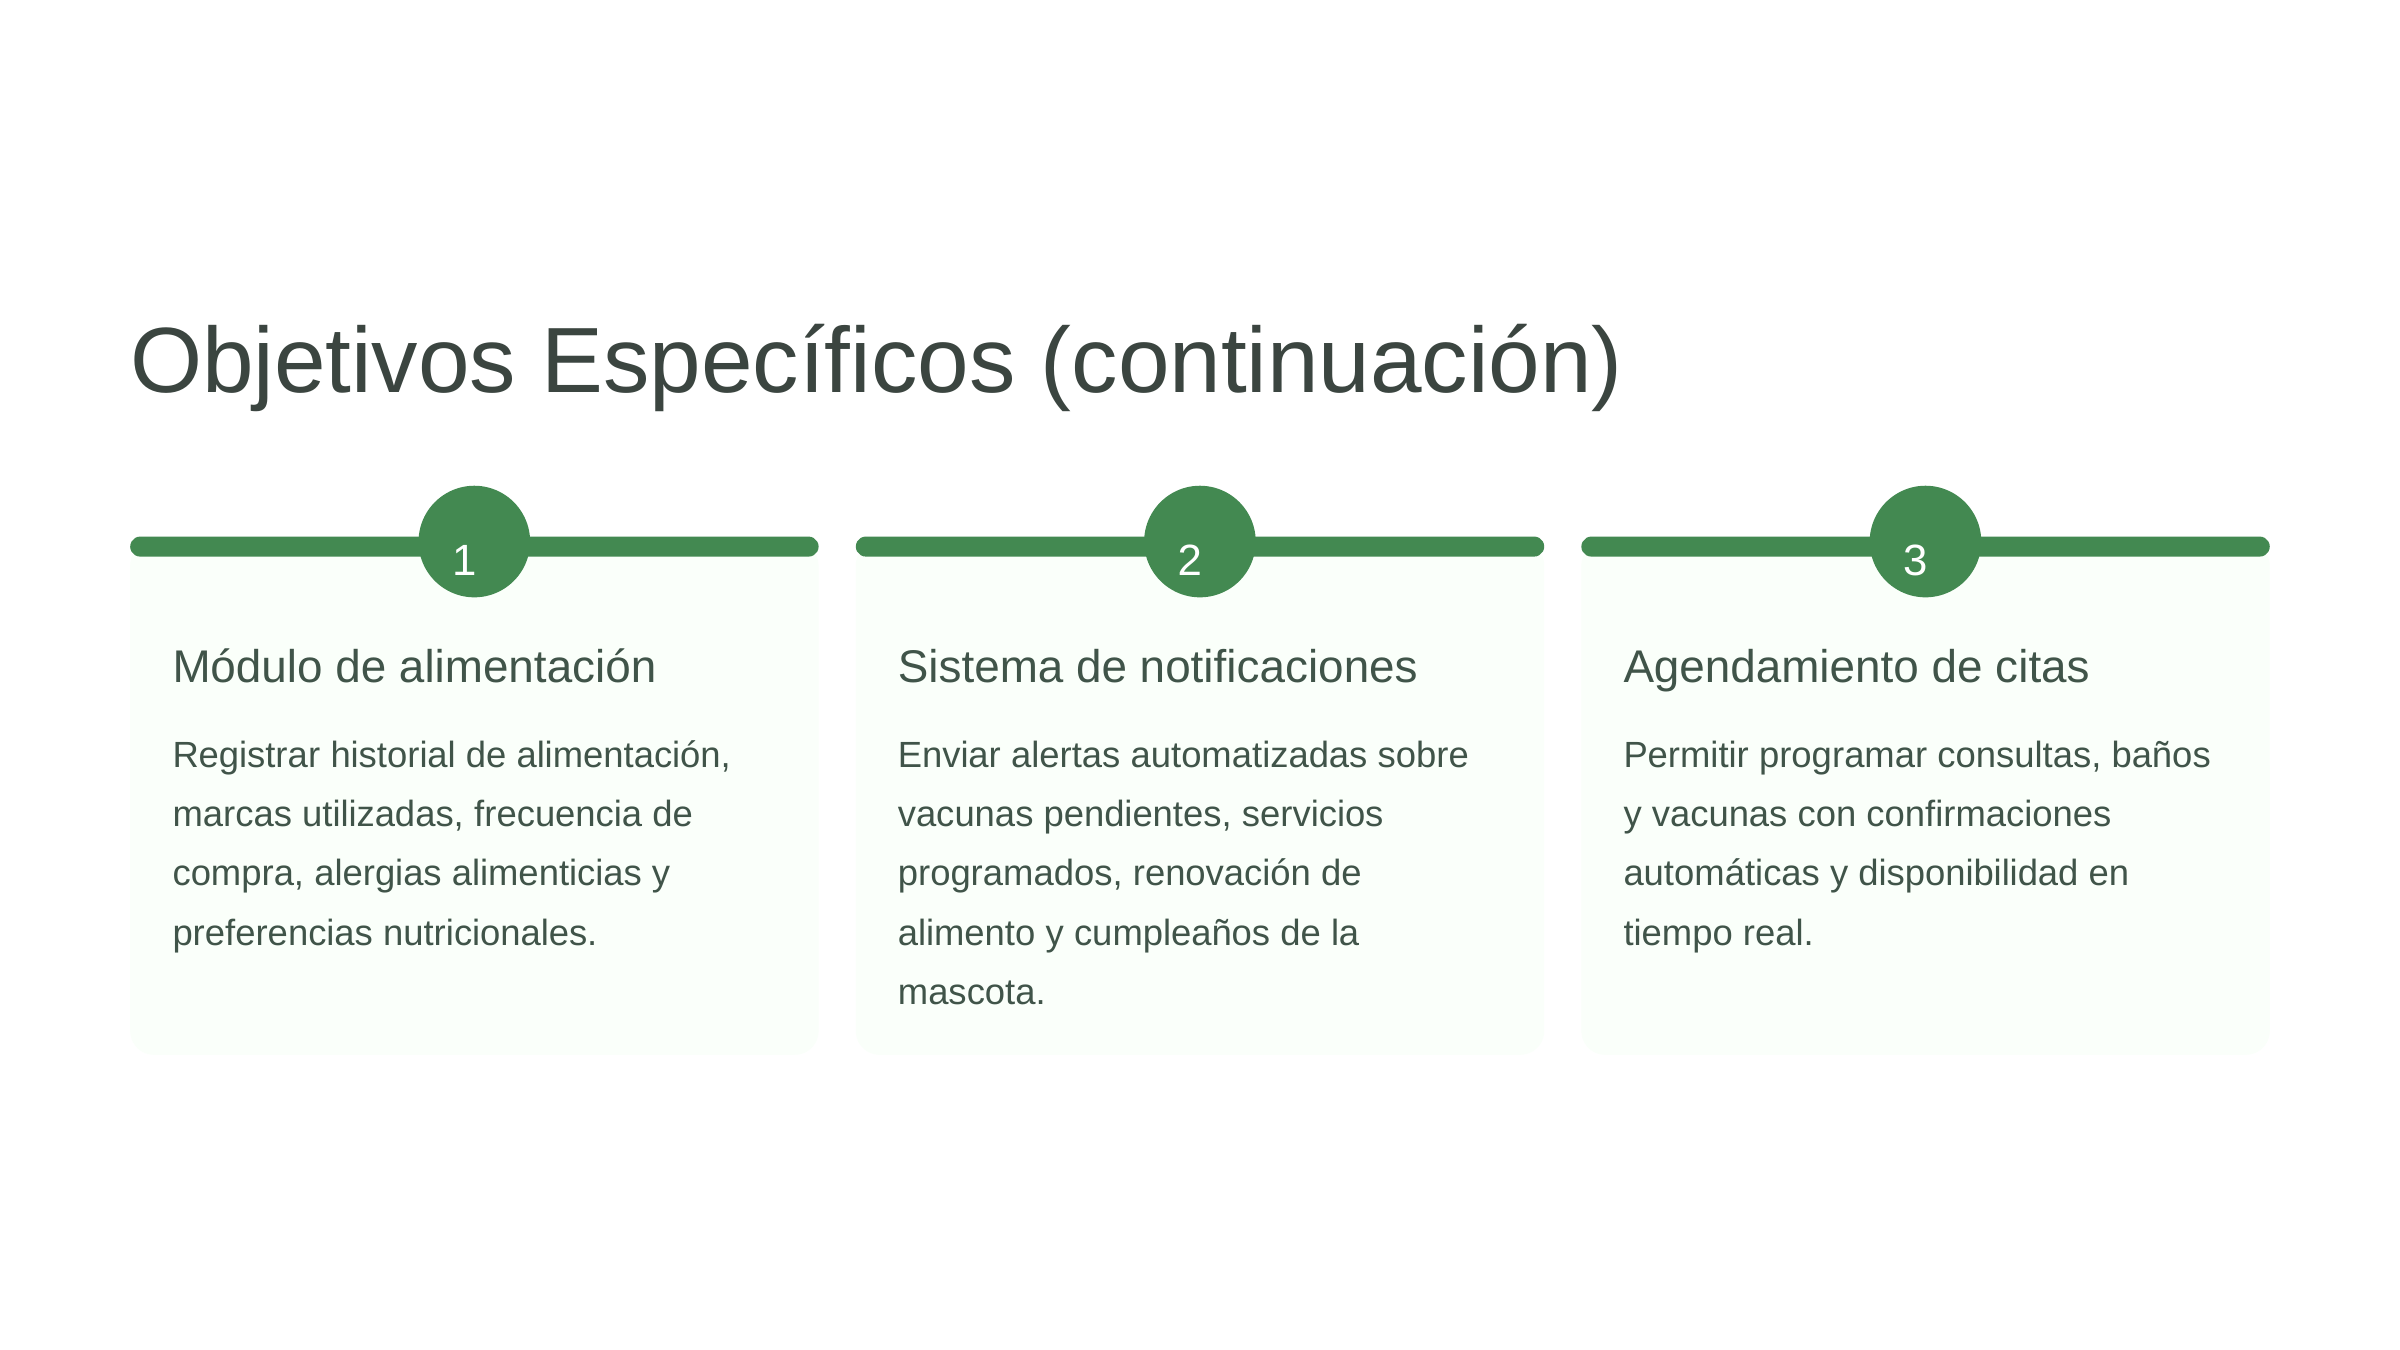

Objetivos Específicos (continuación)

1
2
3

Módulo de alimentación
Sistema de notificaciones
Agendamiento de citas
Registrar historial de alimentación, marcas utilizadas, frecuencia de compra, alergias alimenticias y preferencias nutricionales.
Enviar alertas automatizadas sobre vacunas pendientes, servicios programados, renovación de alimento y cumpleaños de la mascota.
Permitir programar consultas, baños y vacunas con confirmaciones automáticas y disponibilidad en tiempo real.